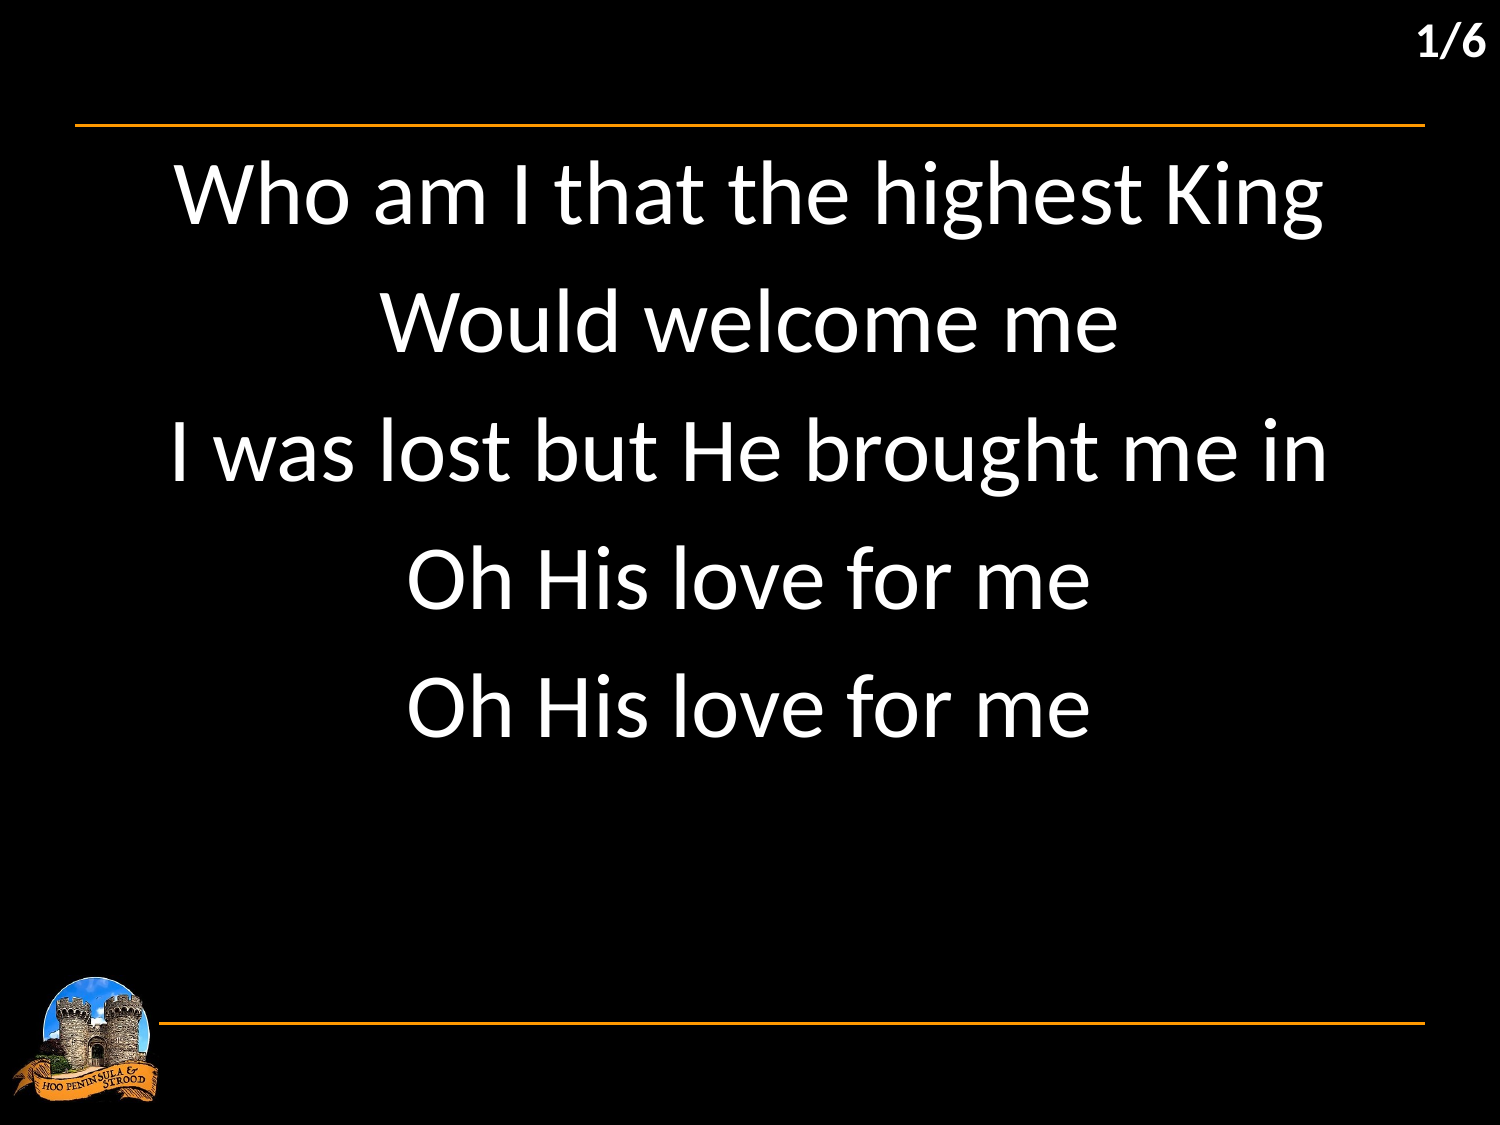

1/6
Who am I that the highest King
Would welcome me
I was lost but He brought me in
Oh His love for me
Oh His love for me